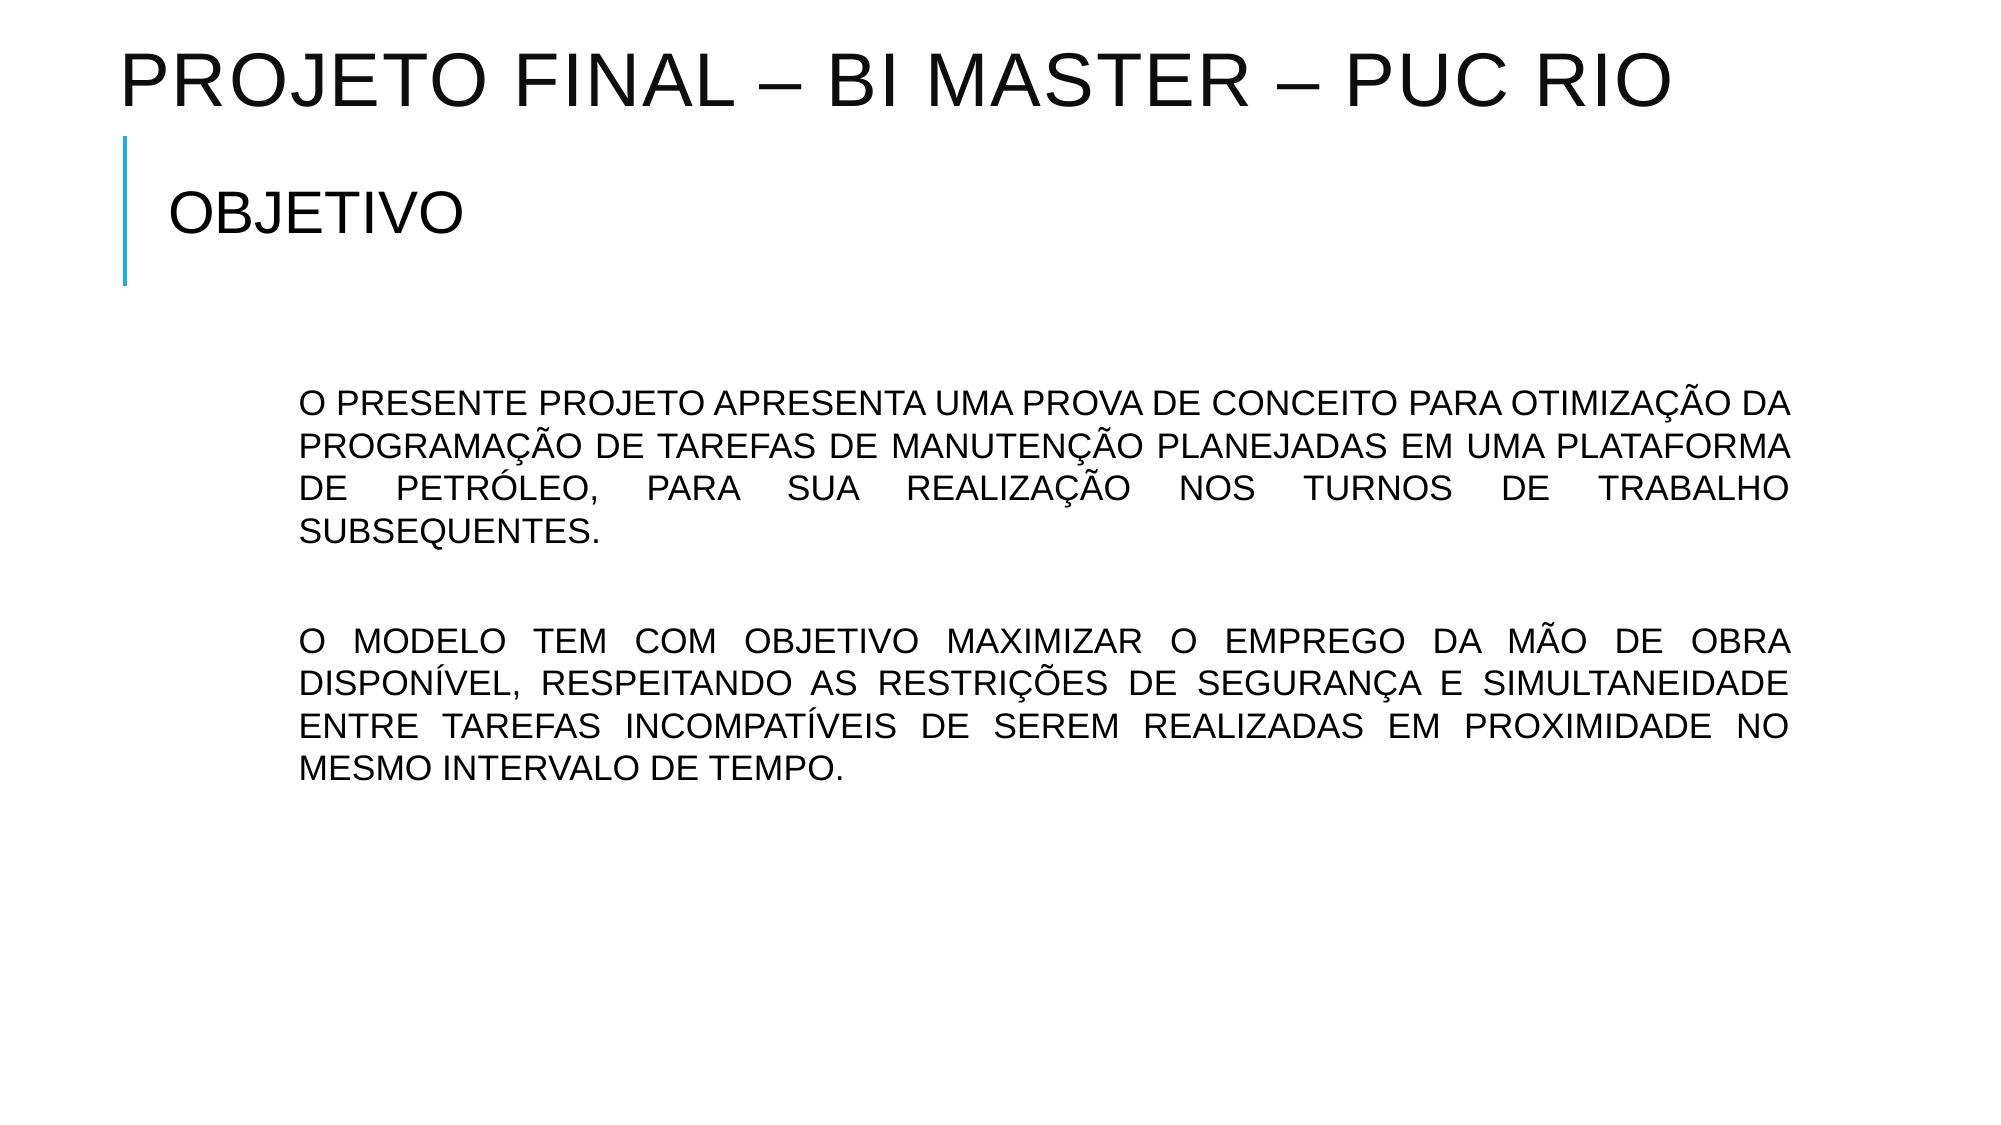

# PROJETO FINAL – BI MASTER – PUC RIO
OBJETIVO

O PRESENTE projeto apresenta uma prova de conceito para otimização da programação DE tarefas de manutenção planejadas em uma plataforma de petróleo, para sua realização nos turnos de trabalho subsequentes.

O modelo tem com objetivo maximizar o emprego da mão de obra disponível, respeitando as restrições de segurança e simultaneidade entre tarefas iNcompatíveis de serem realizadas em proximidade no mesmo intervalo de tempo.